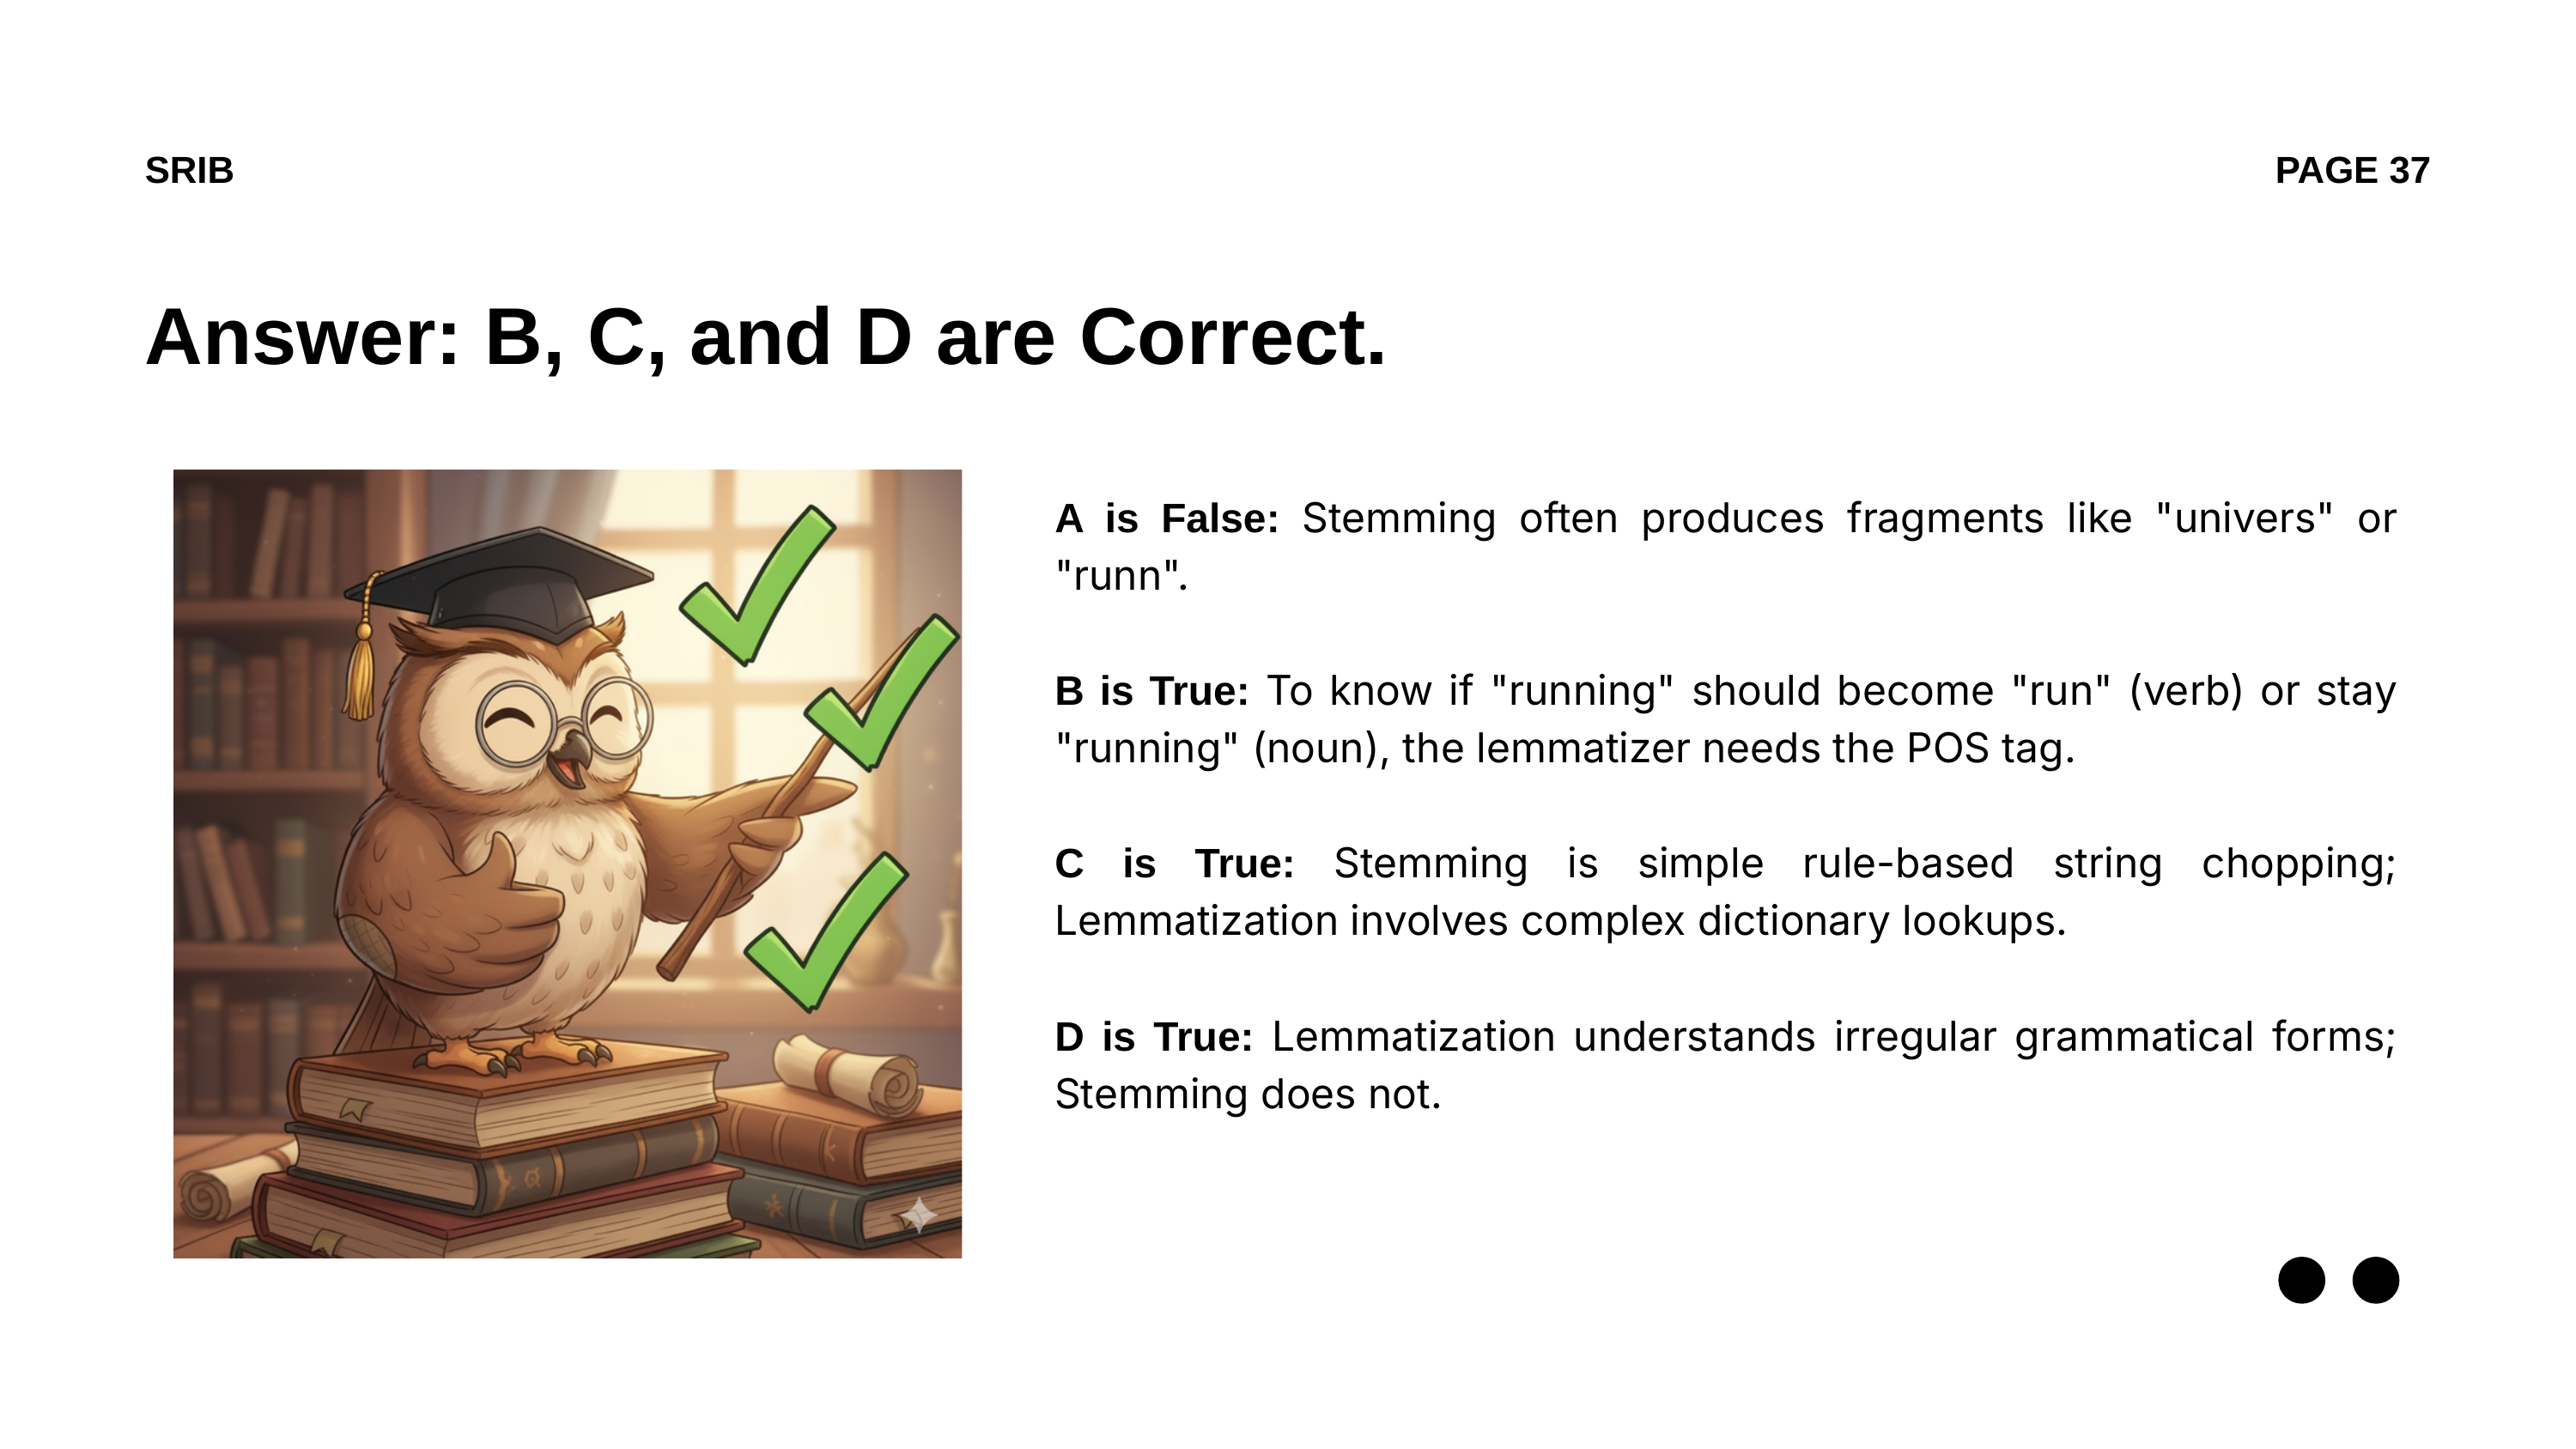

SRIB
PAGE 37
Answer: B, C, and D are Correct.

A is False: Stemming often produces fragments like "univers" or "runn".

B is True: To know if "running" should become "run" (verb) or stay "running" (noun), the lemmatizer needs the POS tag.

C is True: Stemming is simple rule-based string chopping; Lemmatization involves complex dictionary lookups.

D is True: Lemmatization understands irregular grammatical forms; Stemming does not.